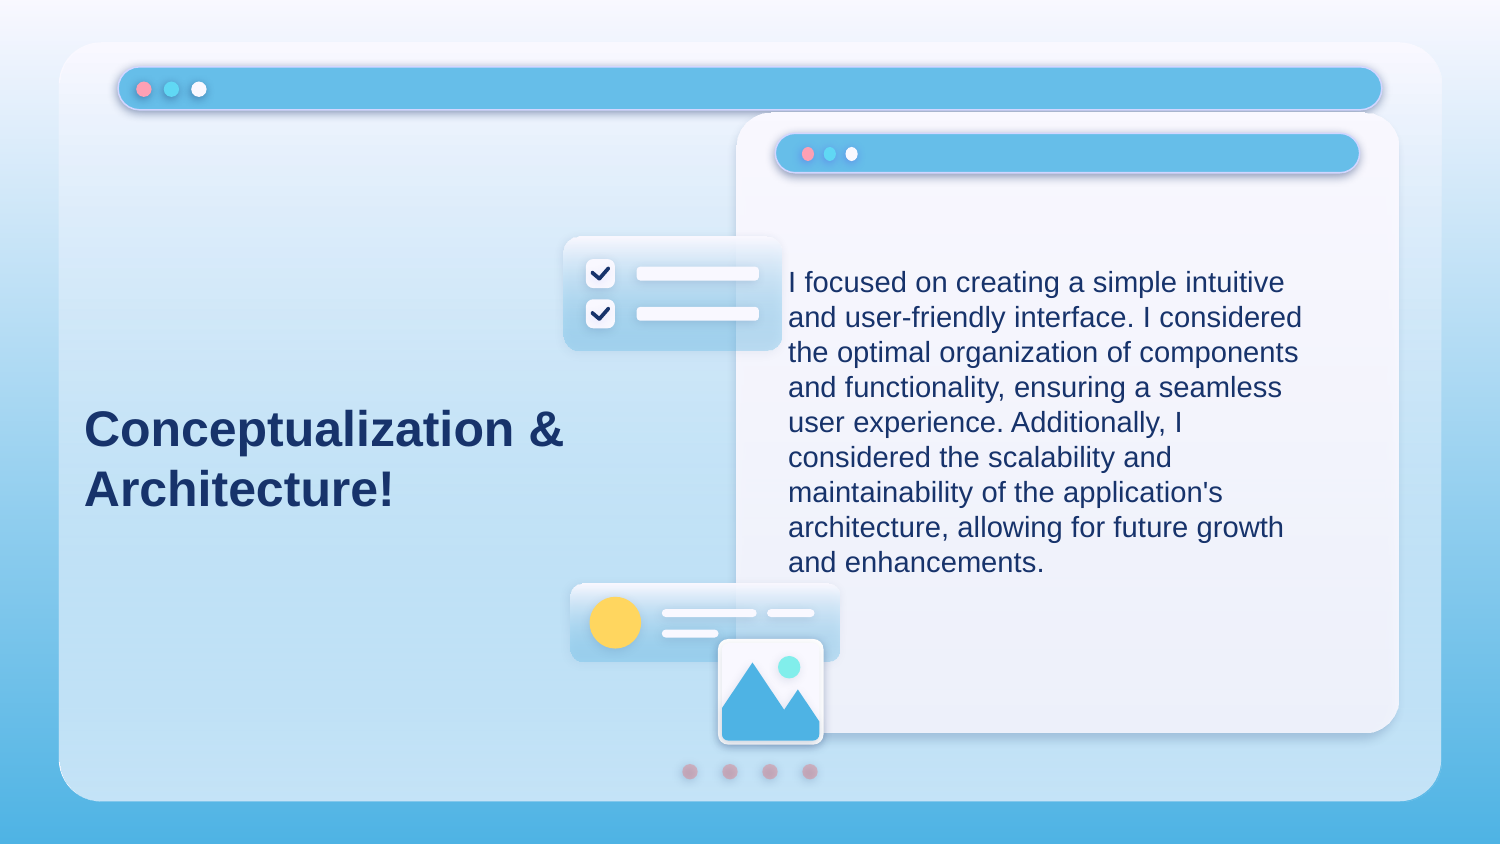

I focused on creating a simple intuitive and user-friendly interface. I considered the optimal organization of components and functionality, ensuring a seamless user experience. Additionally, I considered the scalability and maintainability of the application's architecture, allowing for future growth and enhancements.
# Conceptualization & Architecture!